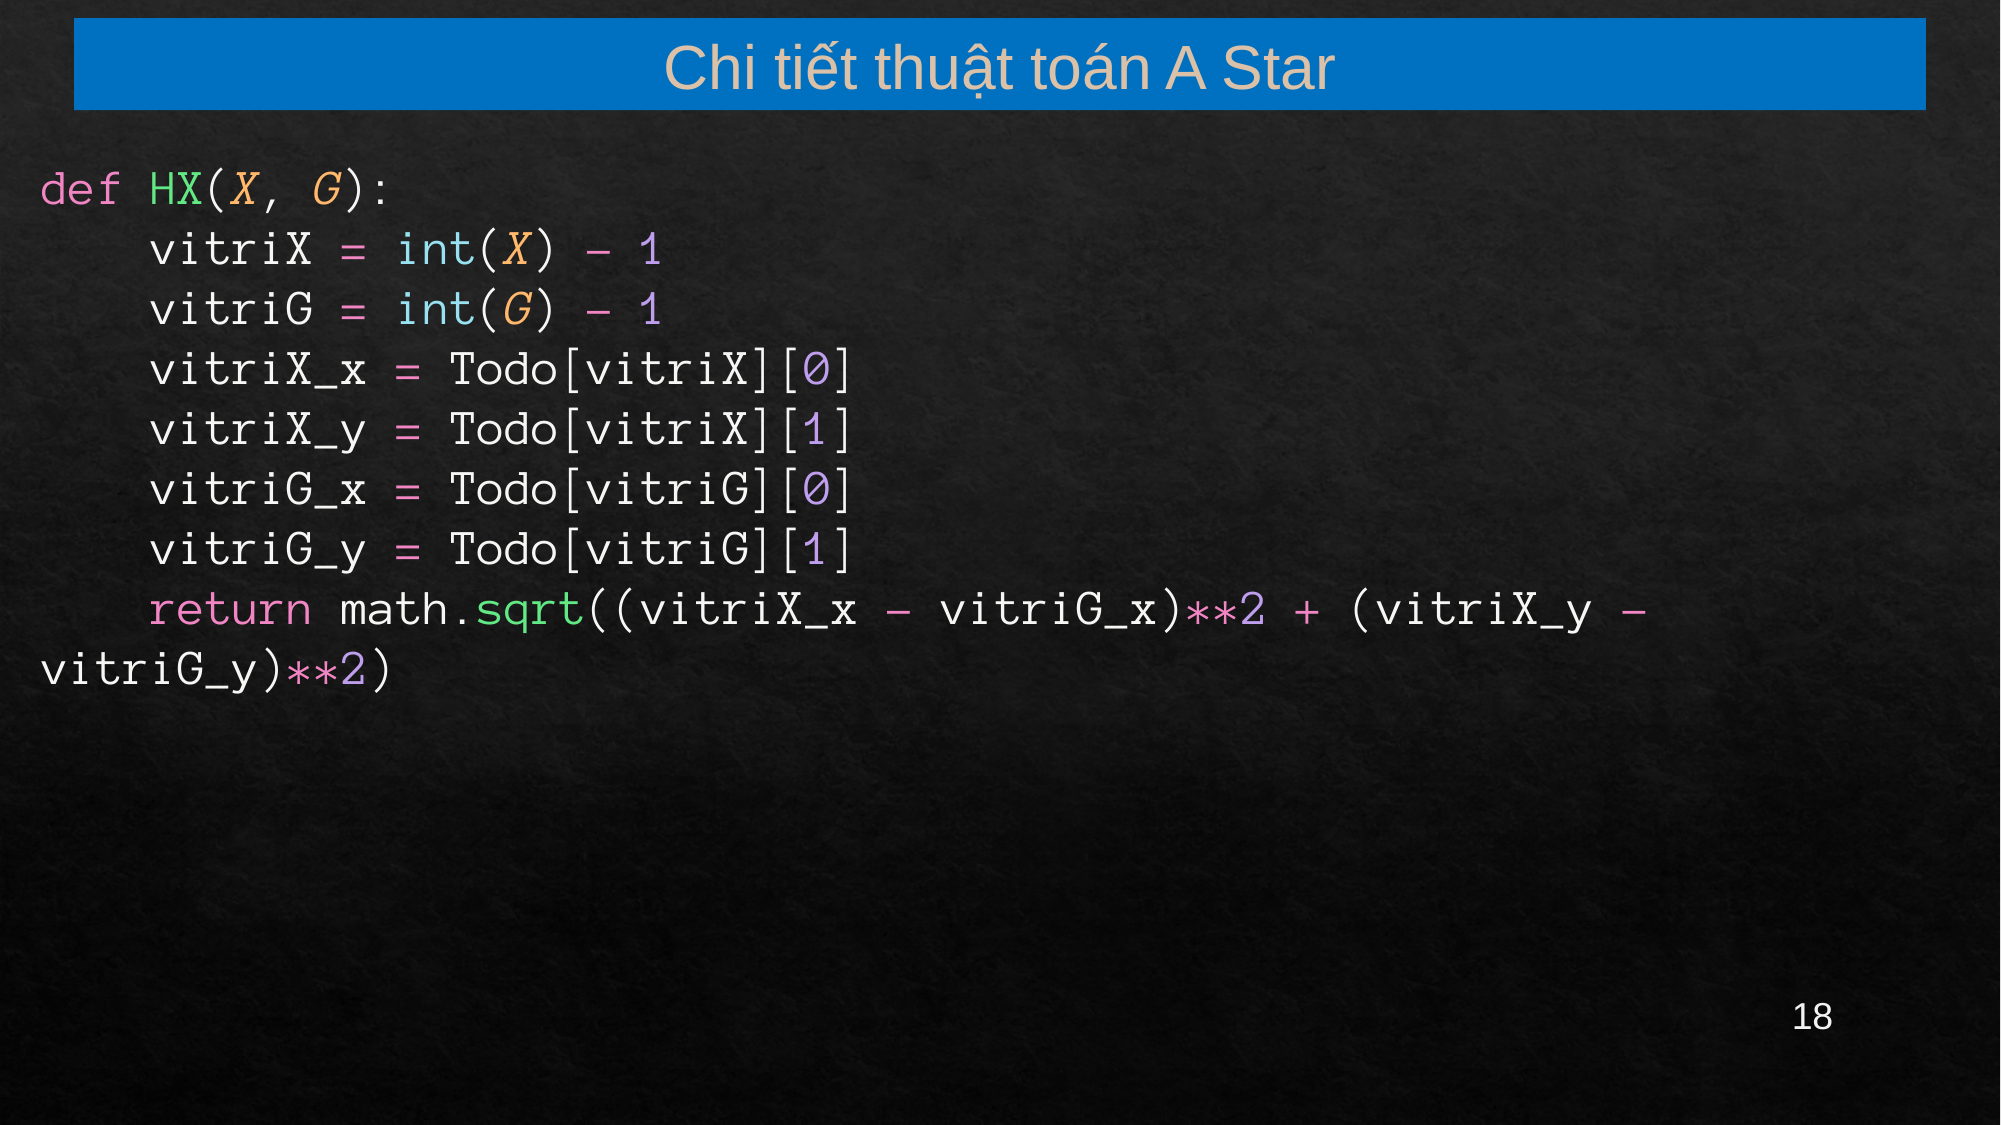

Chi tiết thuật toán A Star
def HX(X, G):
    vitriX = int(X) - 1
    vitriG = int(G) - 1
    vitriX_x = Todo[vitriX][0]
    vitriX_y = Todo[vitriX][1]
    vitriG_x = Todo[vitriG][0]
    vitriG_y = Todo[vitriG][1]
    return math.sqrt((vitriX_x - vitriG_x)**2 + (vitriX_y -       	vitriG_y)**2)
18